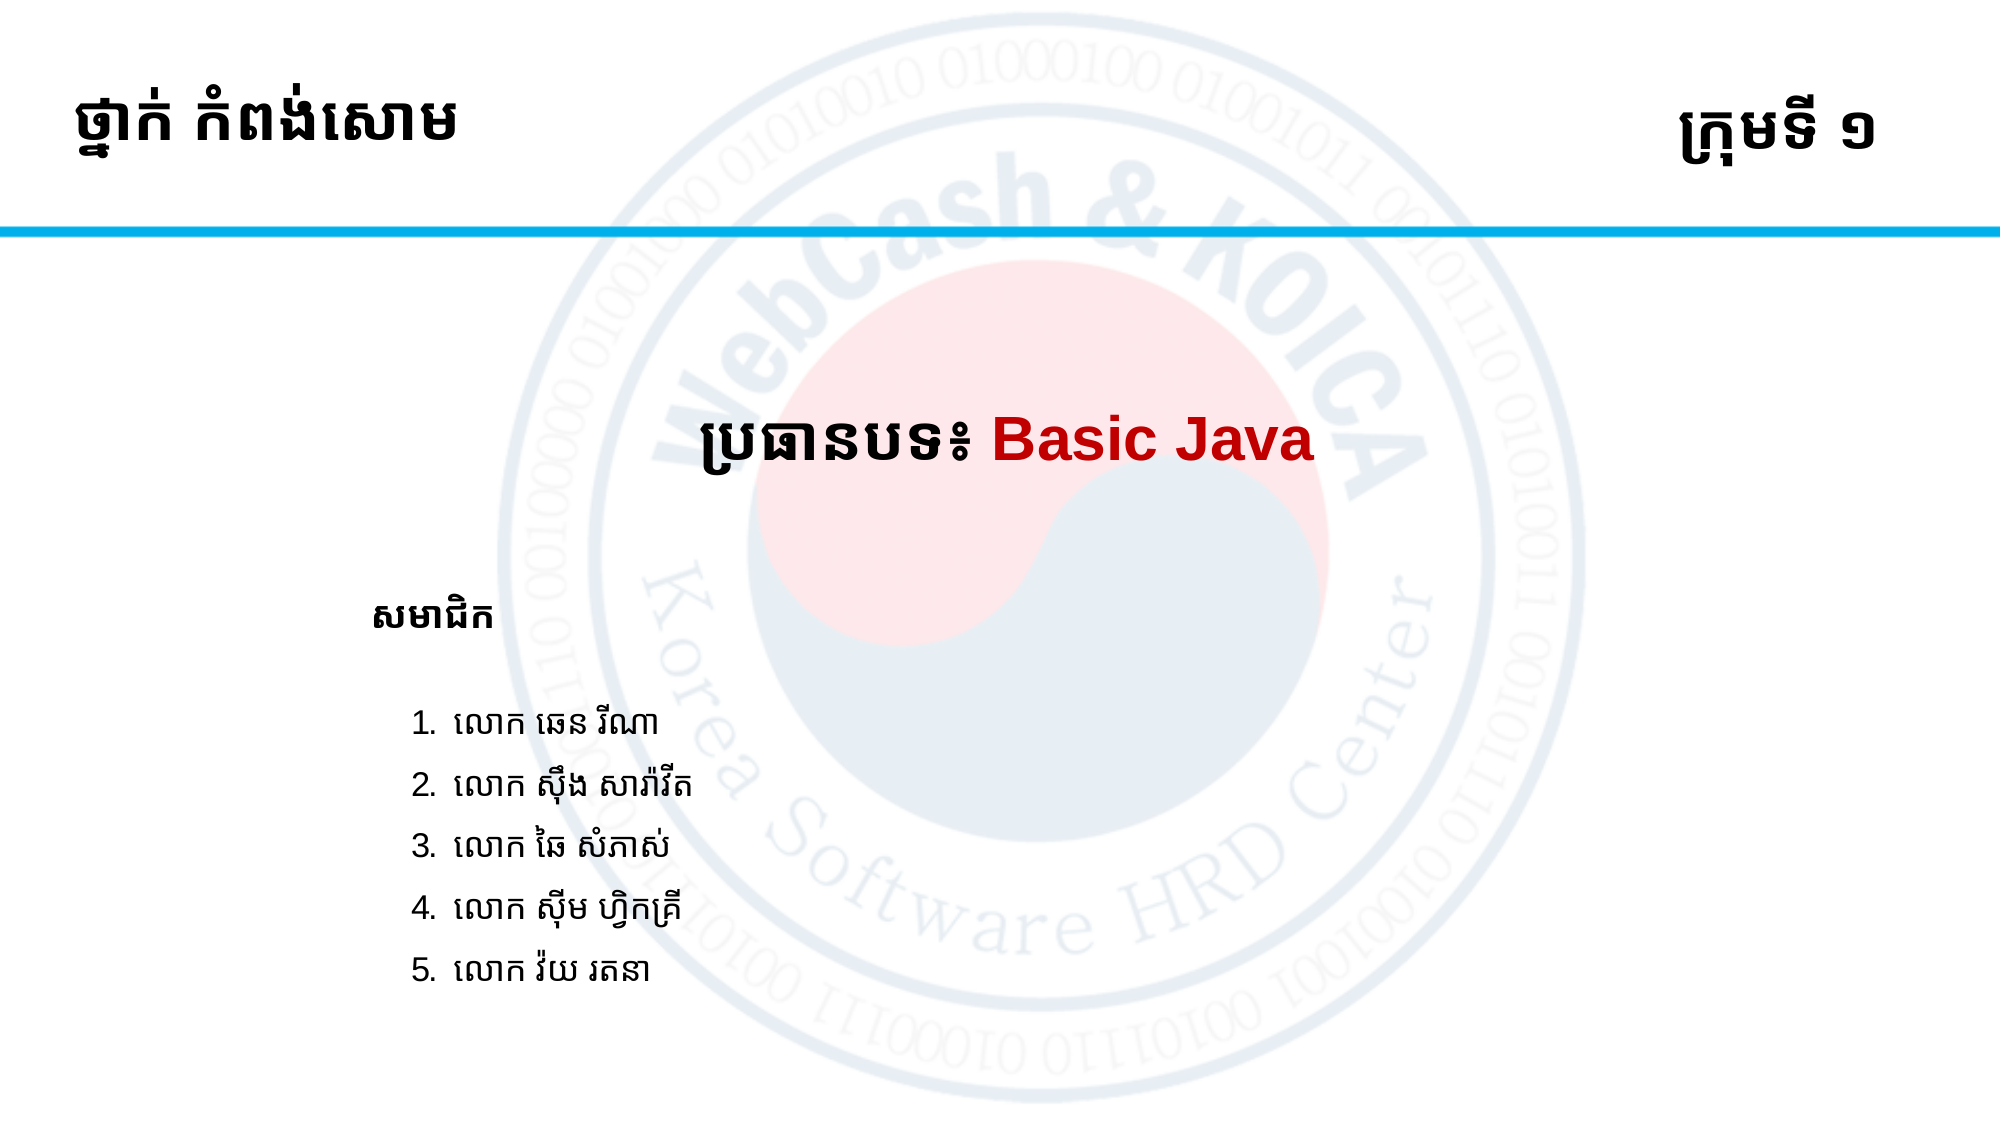

# ថ្នាក់ កំពង់សោម
ក្រុមទី ១
ប្រធានបទ៖ Basic Java

សមាជិក
លោក ឆេន រីណា
លោក ស៊ឹង សារ៉ាវីត
លោក ឆៃ សំភាស់
លោក ស៊ីម ហ្វិកគ្រី
លោក វ៉យ រតនា